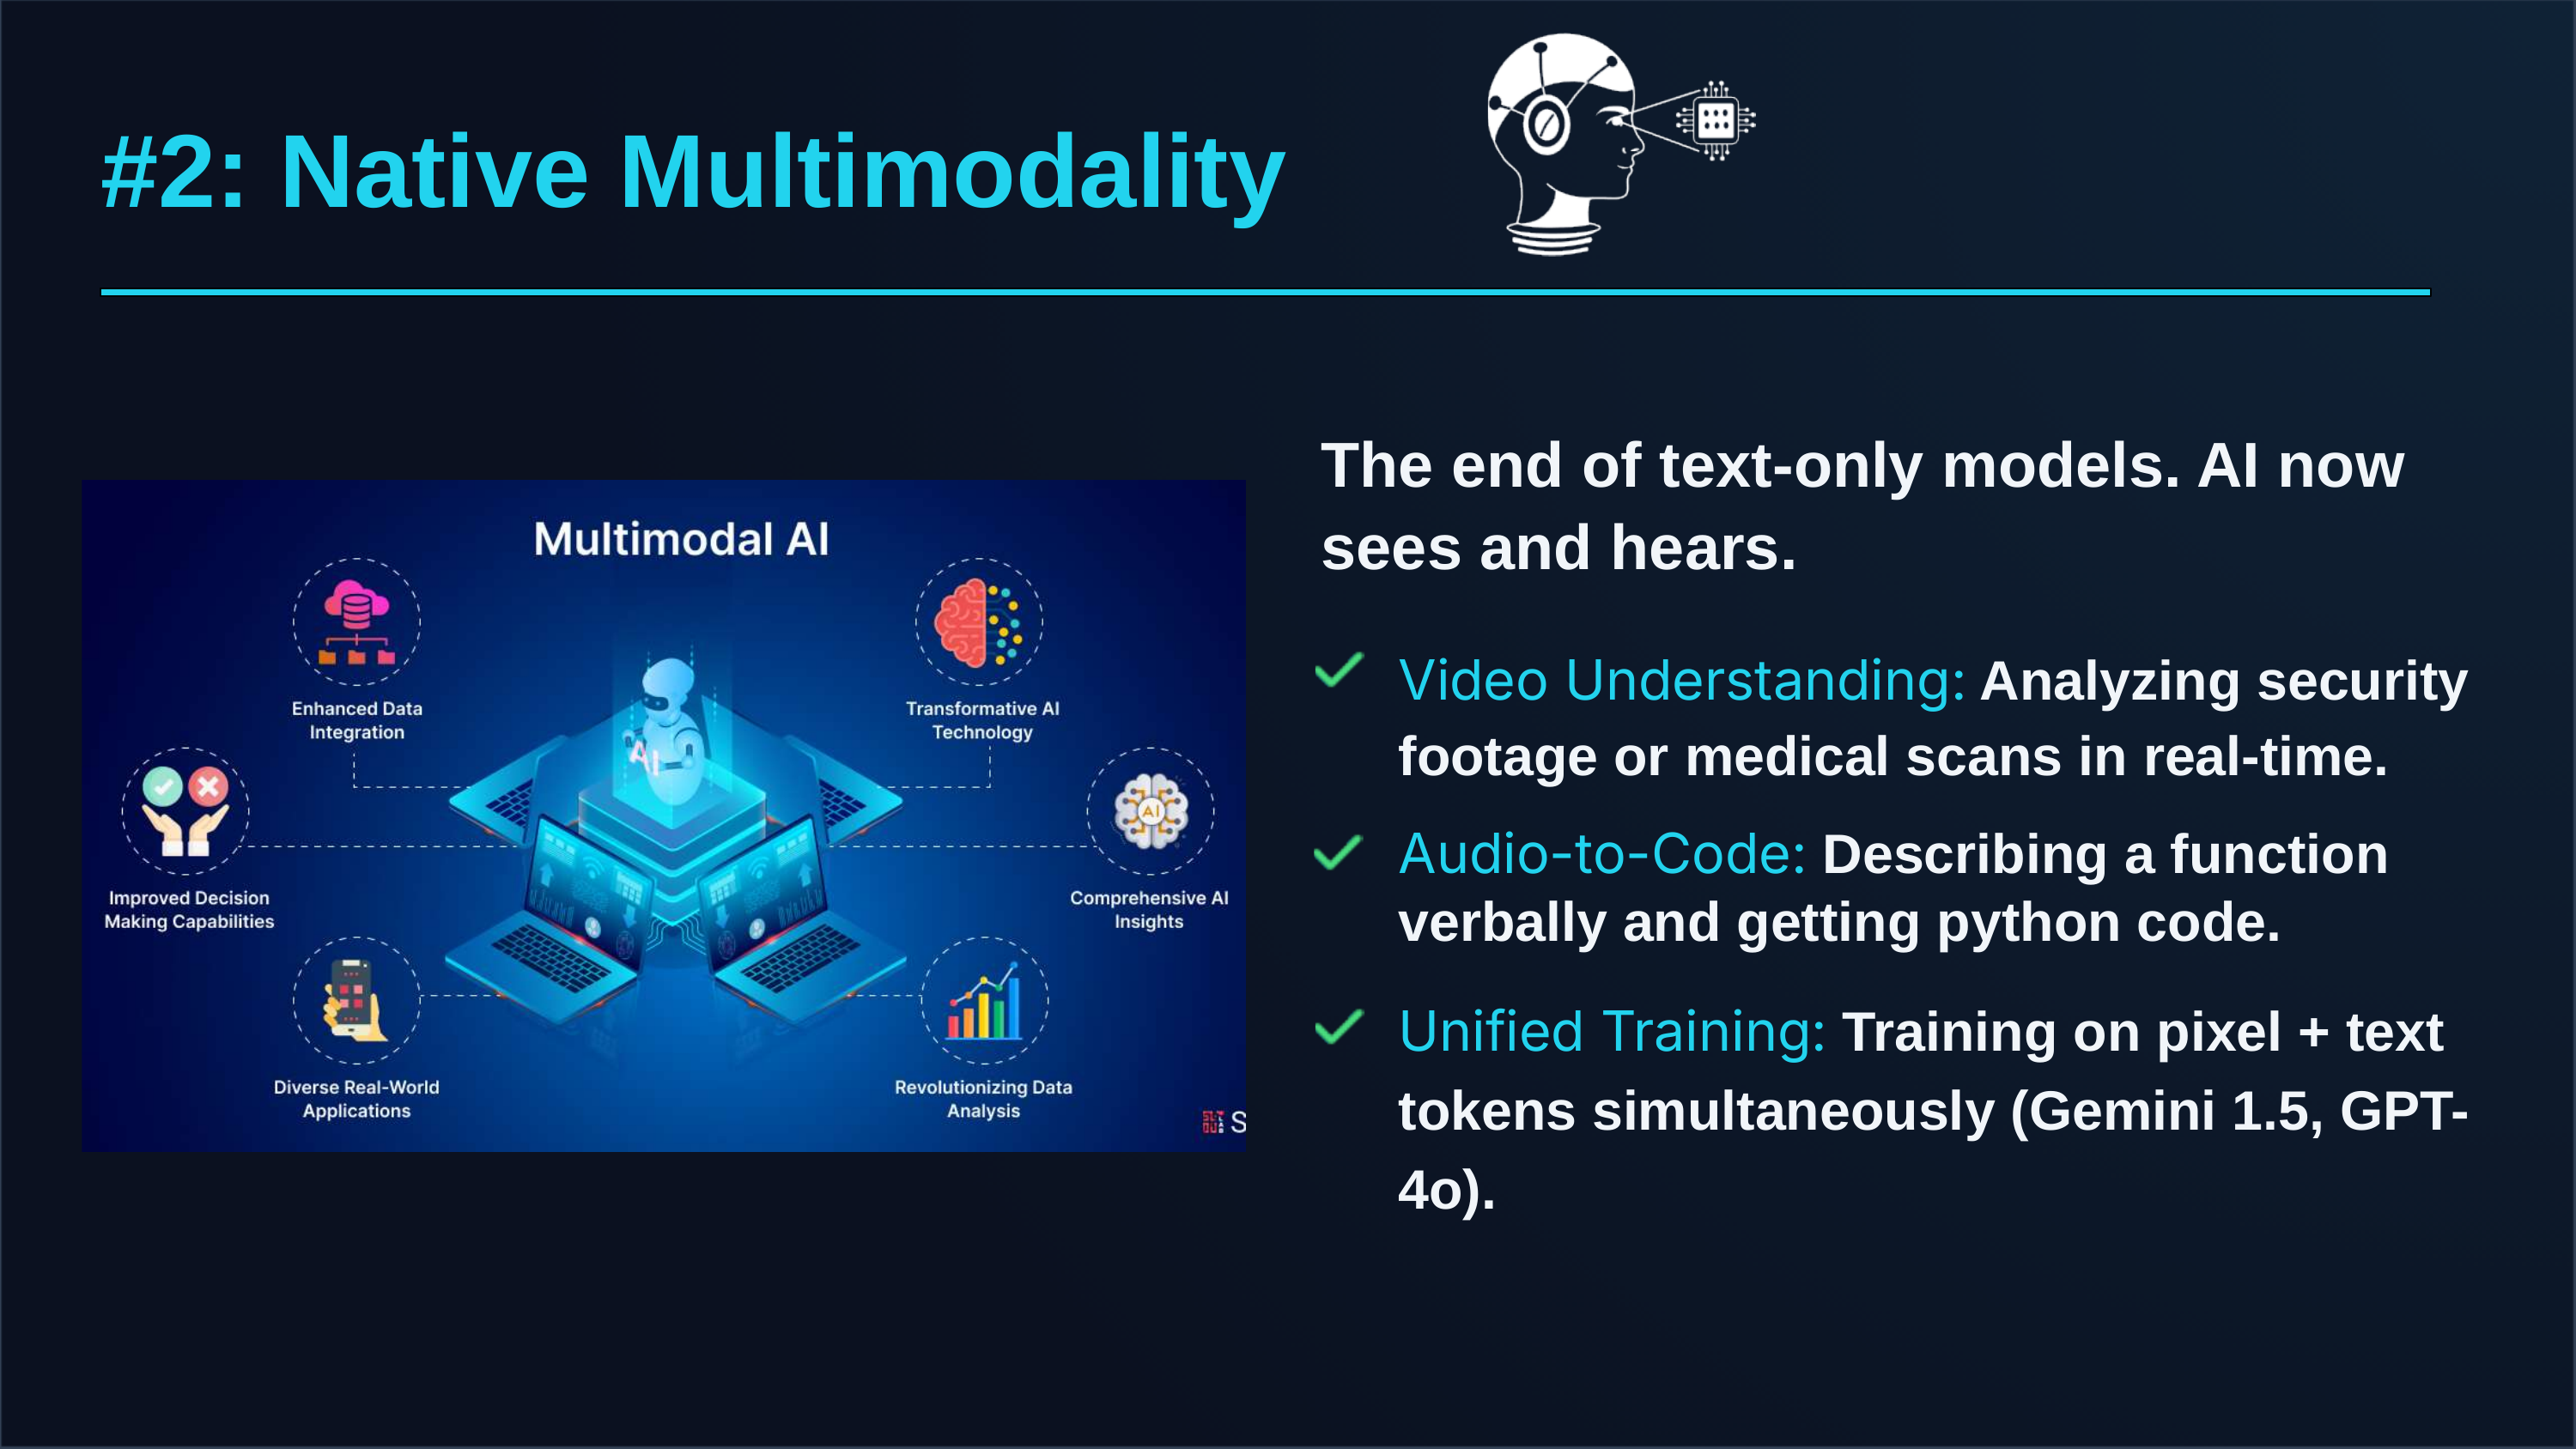

#2: Native Multimodality

The end of text-only models. AI now sees and hears.

Video Understanding: Analyzing security footage or medical scans in real-time.

Audio-to-Code: Describing a function verbally and getting python code.

Unified Training: Training on pixel + text tokens simultaneously (Gemini 1.5, GPT-4o).